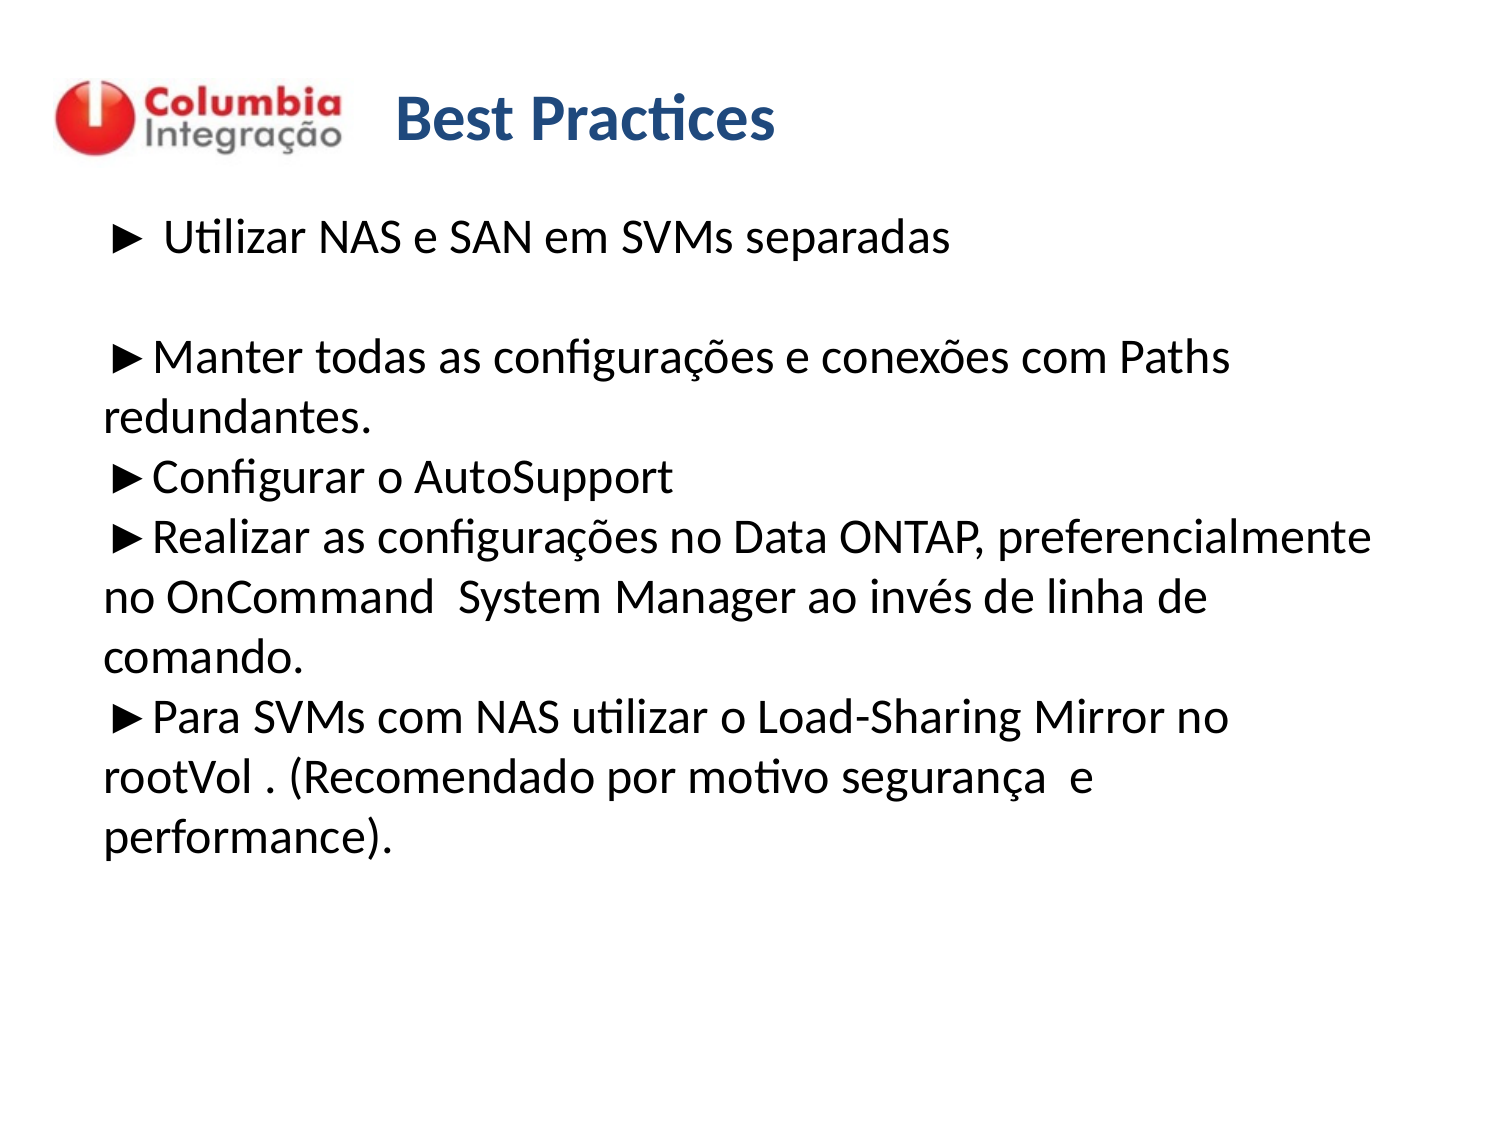

Best Practices
► Utilizar NAS e SAN em SVMs separadas

►Manter todas as configurações e conexões com Paths redundantes.
►Configurar o AutoSupport
►Realizar as configurações no Data ONTAP, preferencialmente no OnCommand  System Manager ao invés de linha de comando.
►Para SVMs com NAS utilizar o Load-Sharing Mirror no rootVol . (Recomendado por motivo segurança  e performance).